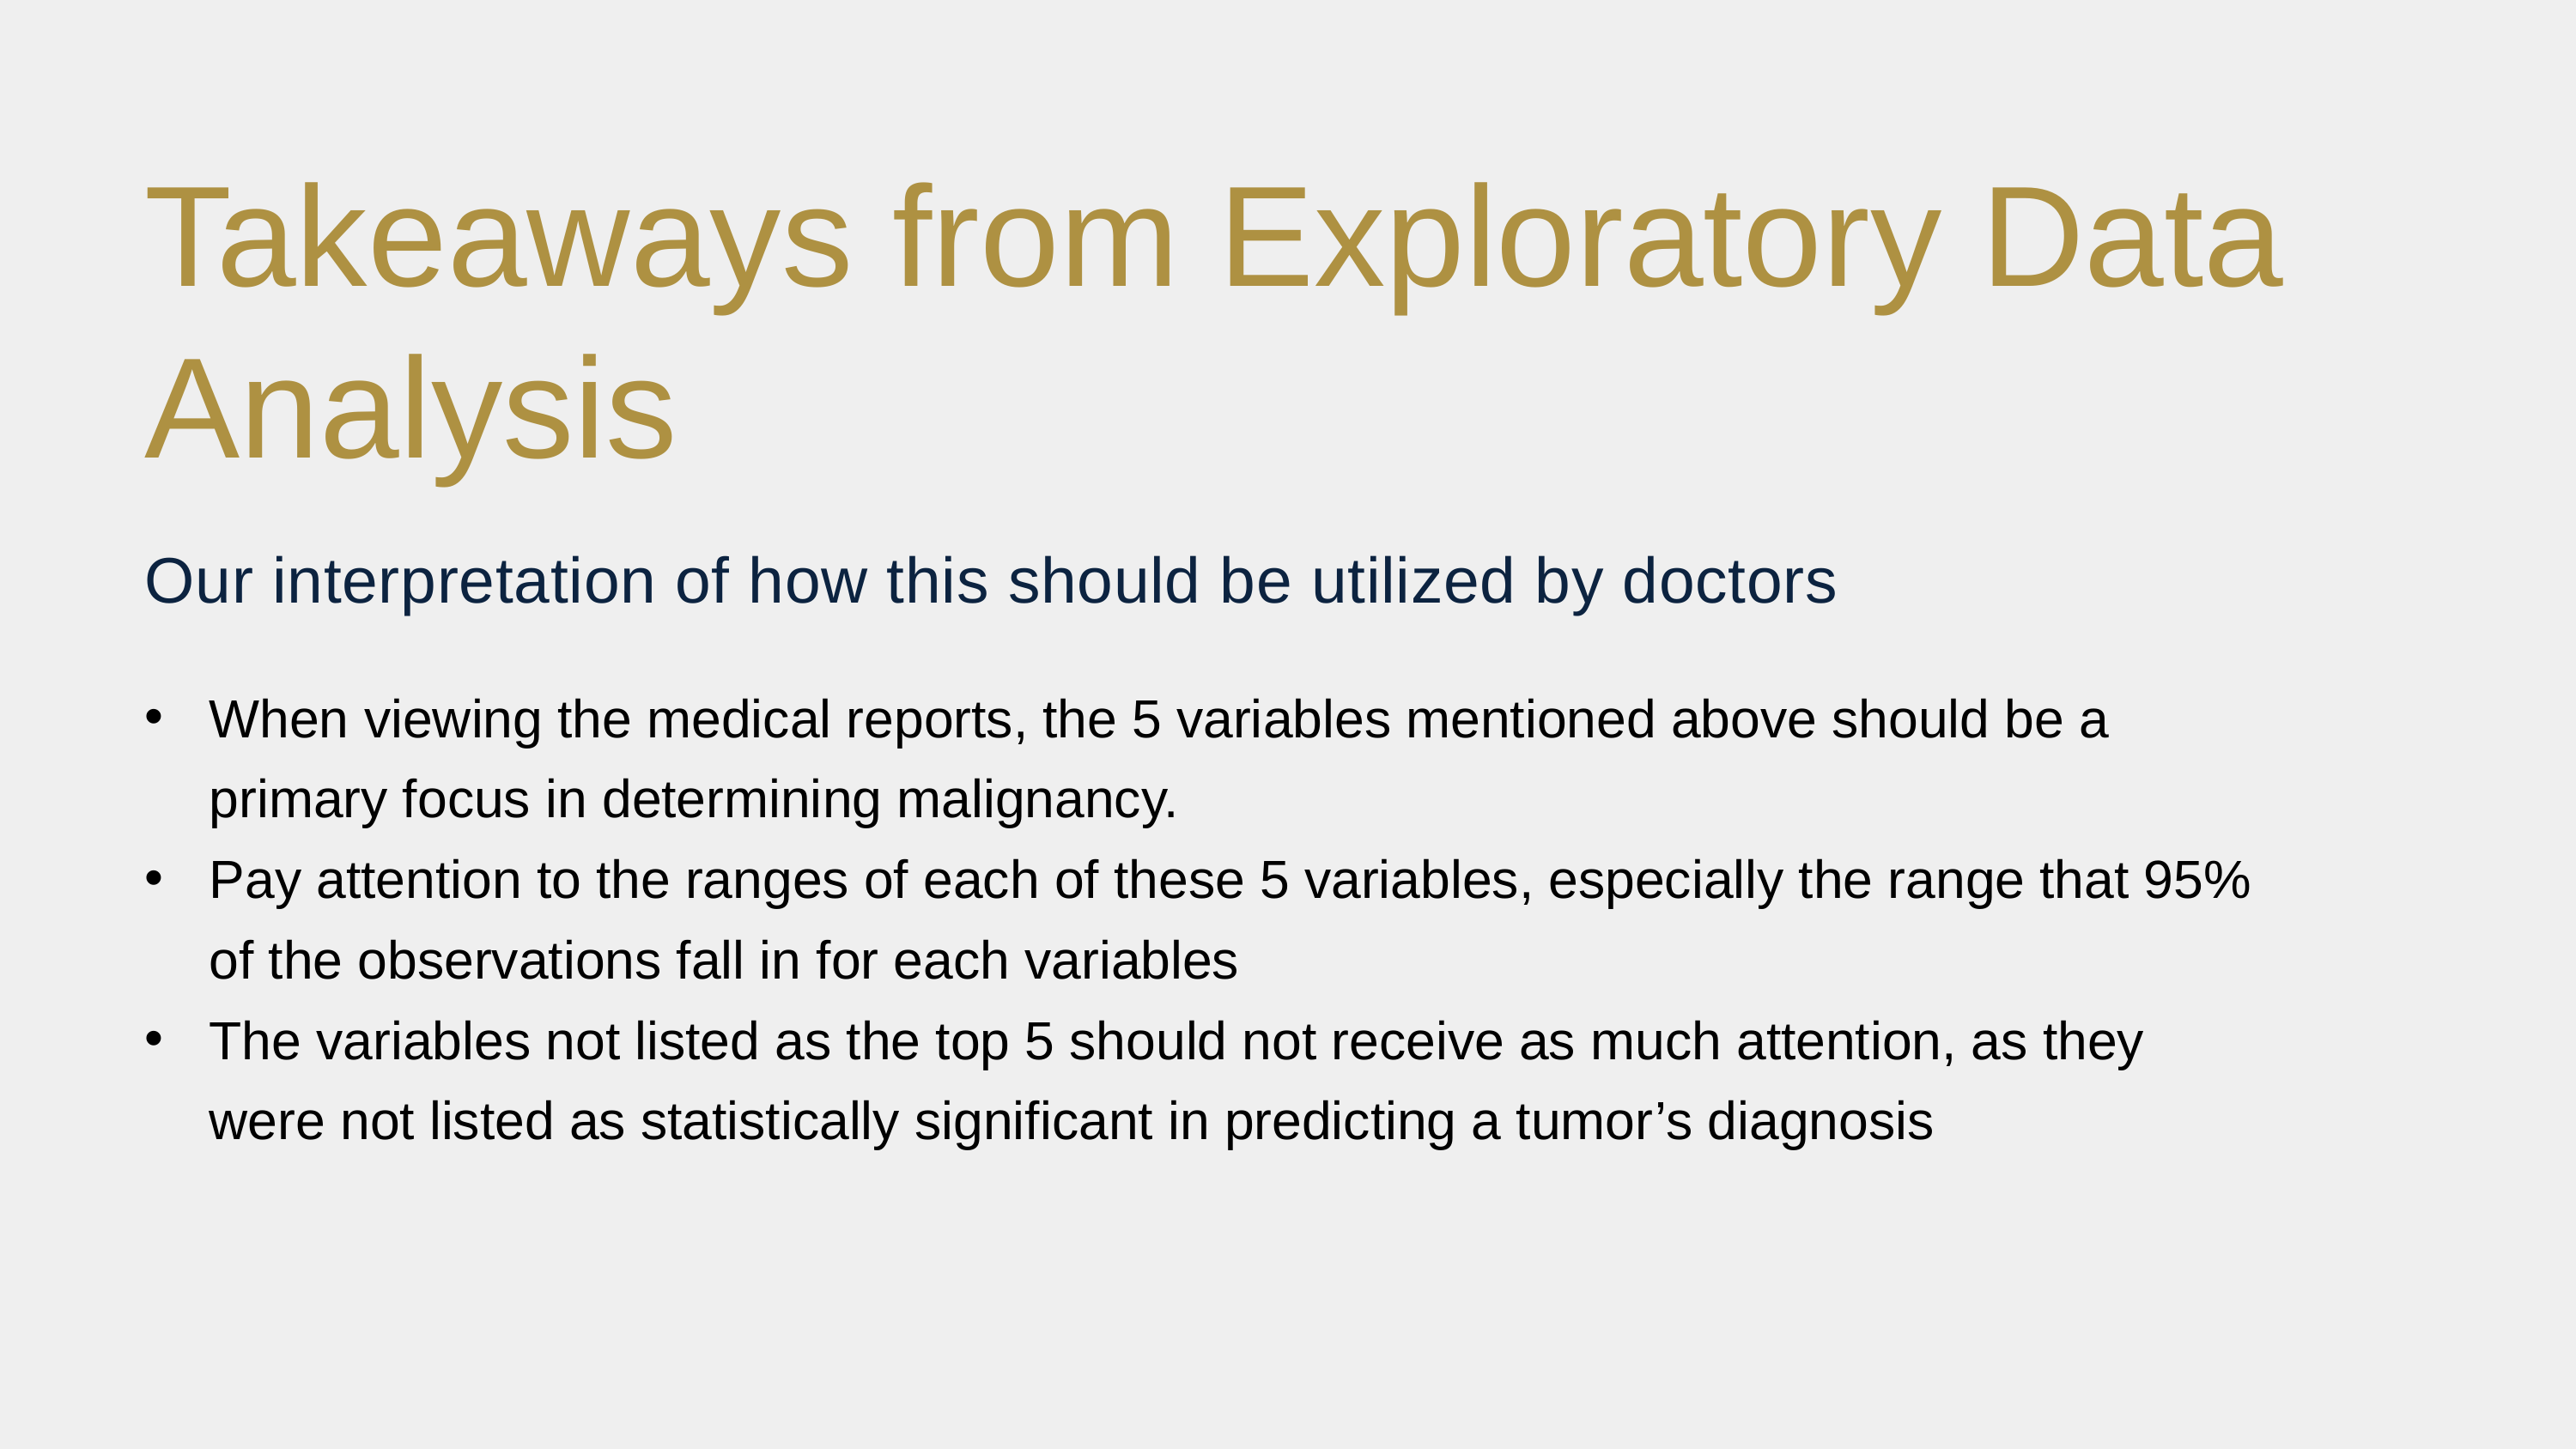

Takeaways from Exploratory Data Analysis
Our interpretation of how this should be utilized by doctors
When viewing the medical reports, the 5 variables mentioned above should be a primary focus in determining malignancy.
Pay attention to the ranges of each of these 5 variables, especially the range that 95% of the observations fall in for each variables
The variables not listed as the top 5 should not receive as much attention, as they were not listed as statistically significant in predicting a tumor’s diagnosis